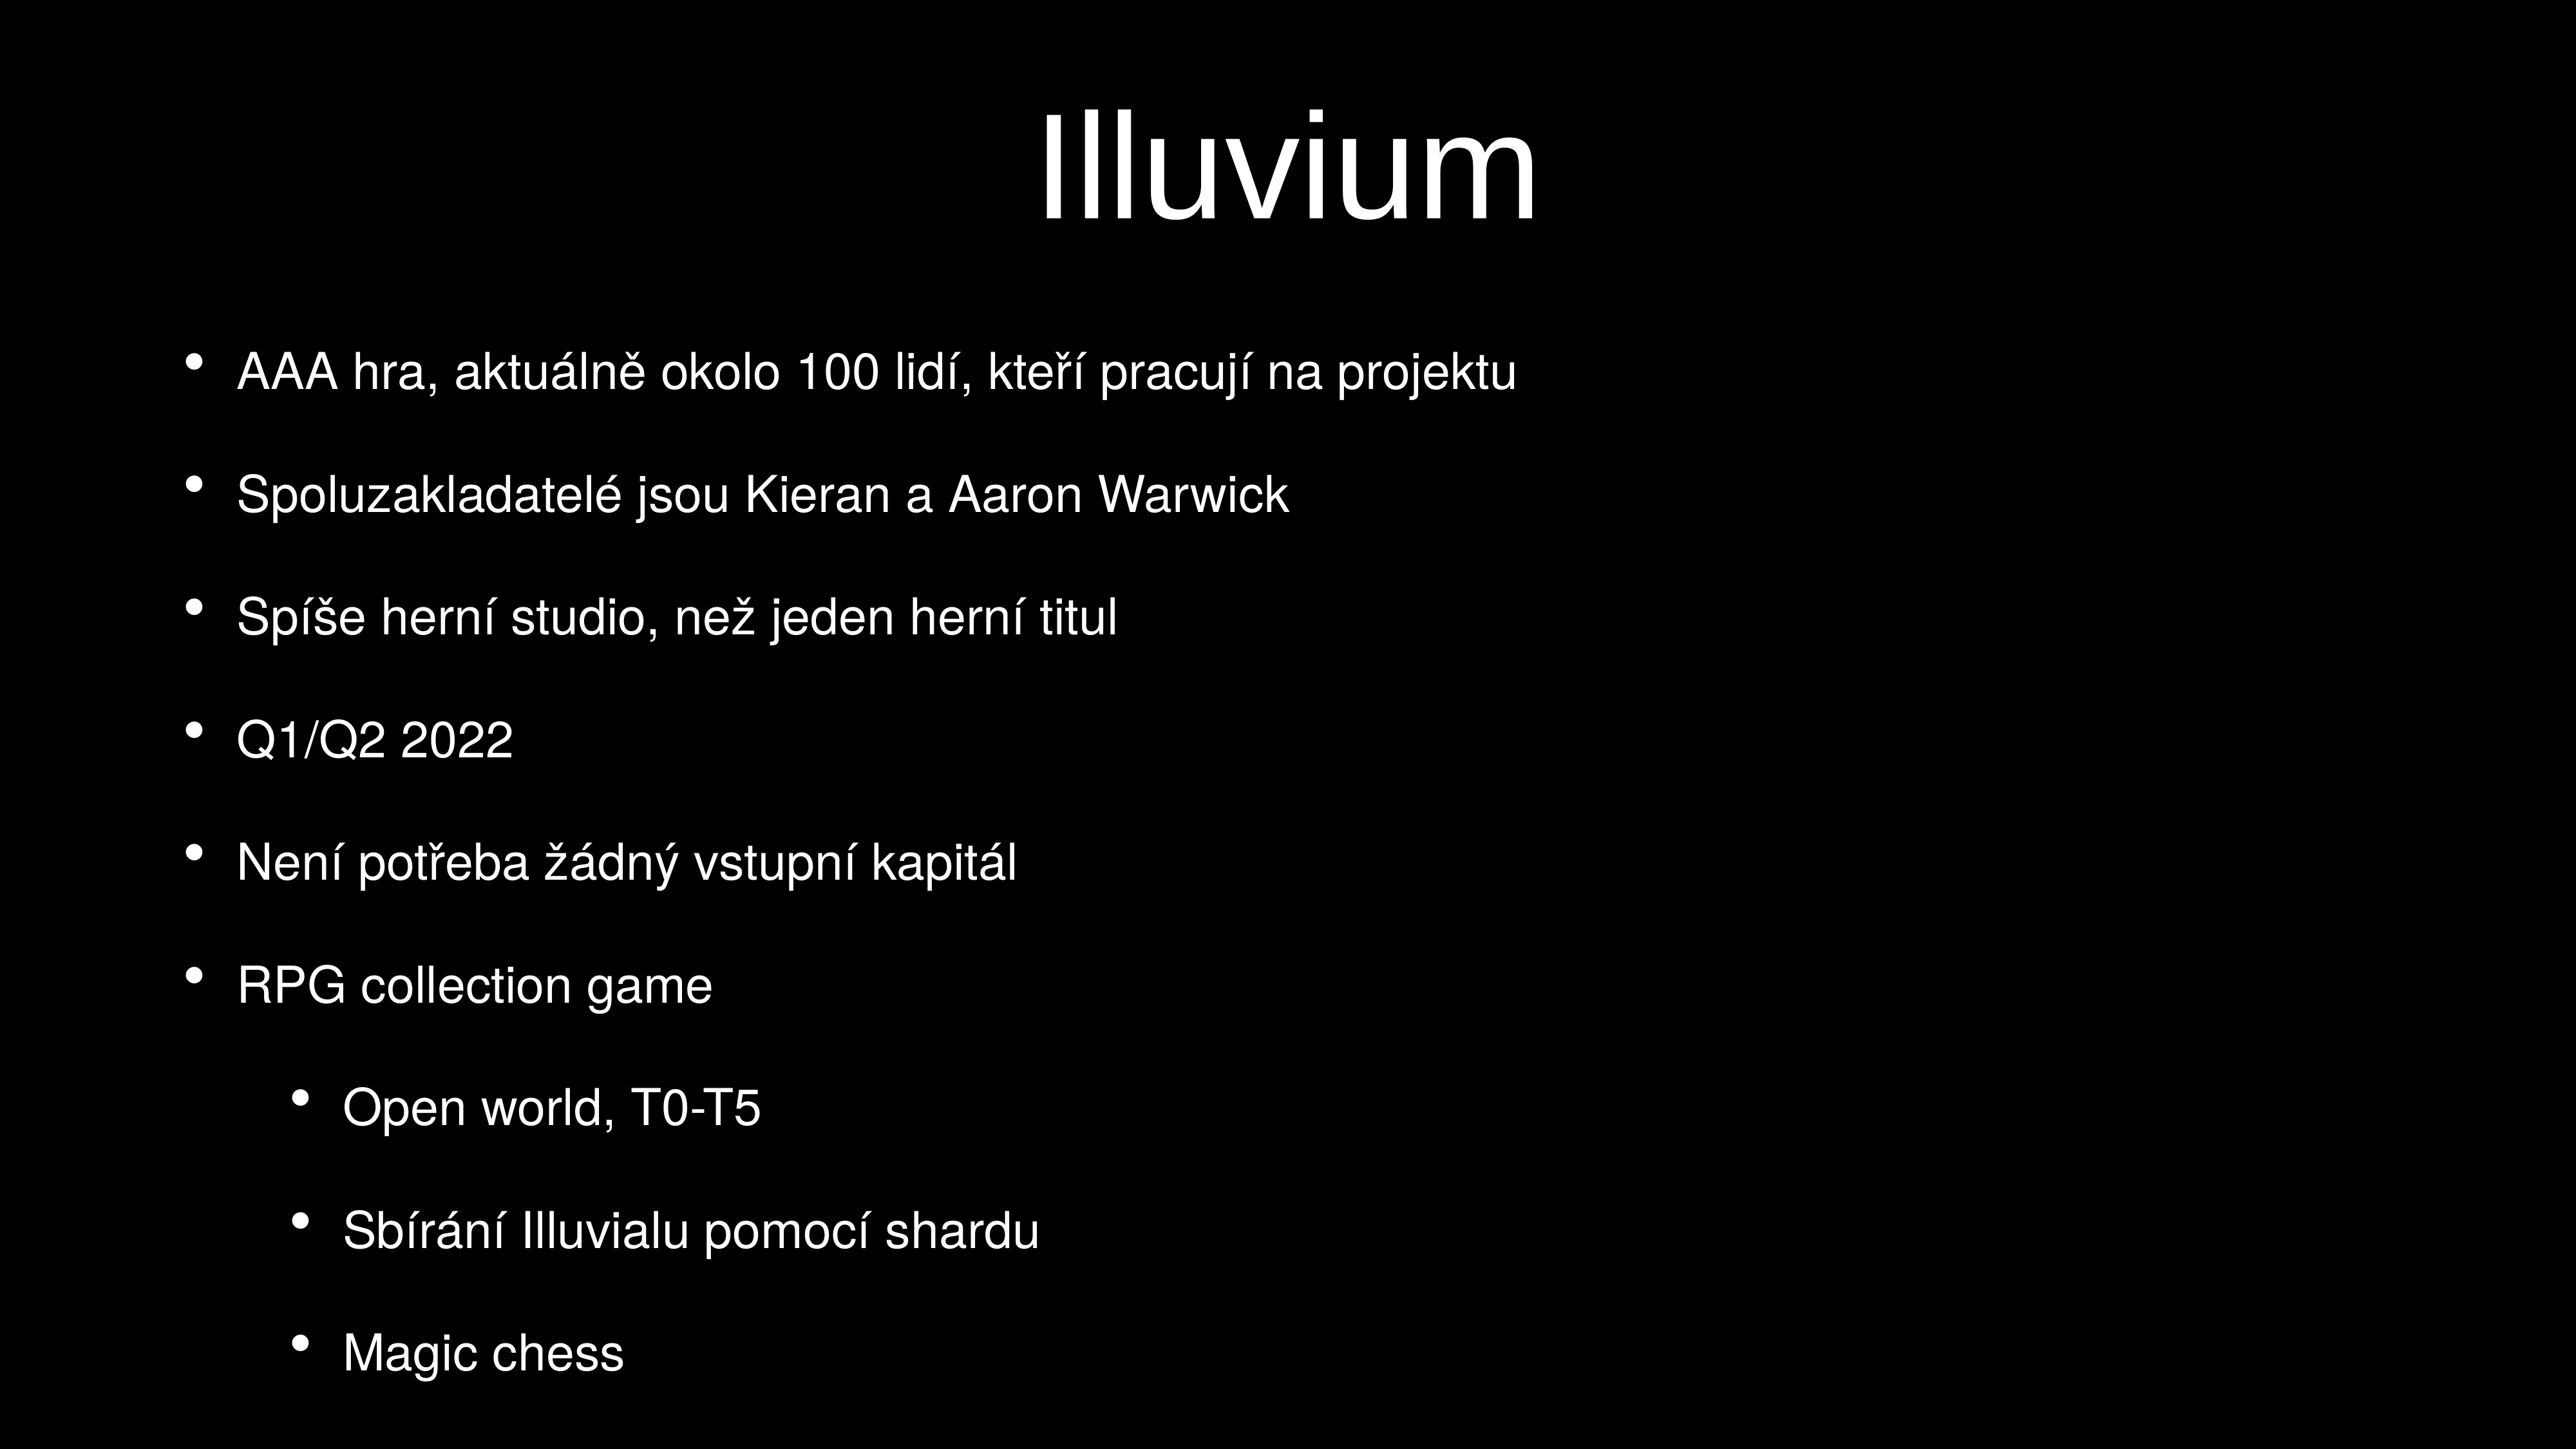

# Illuvium
AAA hra, aktuálně okolo 100 lidí, kteří pracují na projektu
Spoluzakladatelé jsou Kieran a Aaron Warwick
Spíše herní studio, než jeden herní titul
Q1/Q2 2022
Není potřeba žádný vstupní kapitál
RPG collection game
Open world, T0-T5
Sbírání Illuvialu pomocí shardu
Magic chess